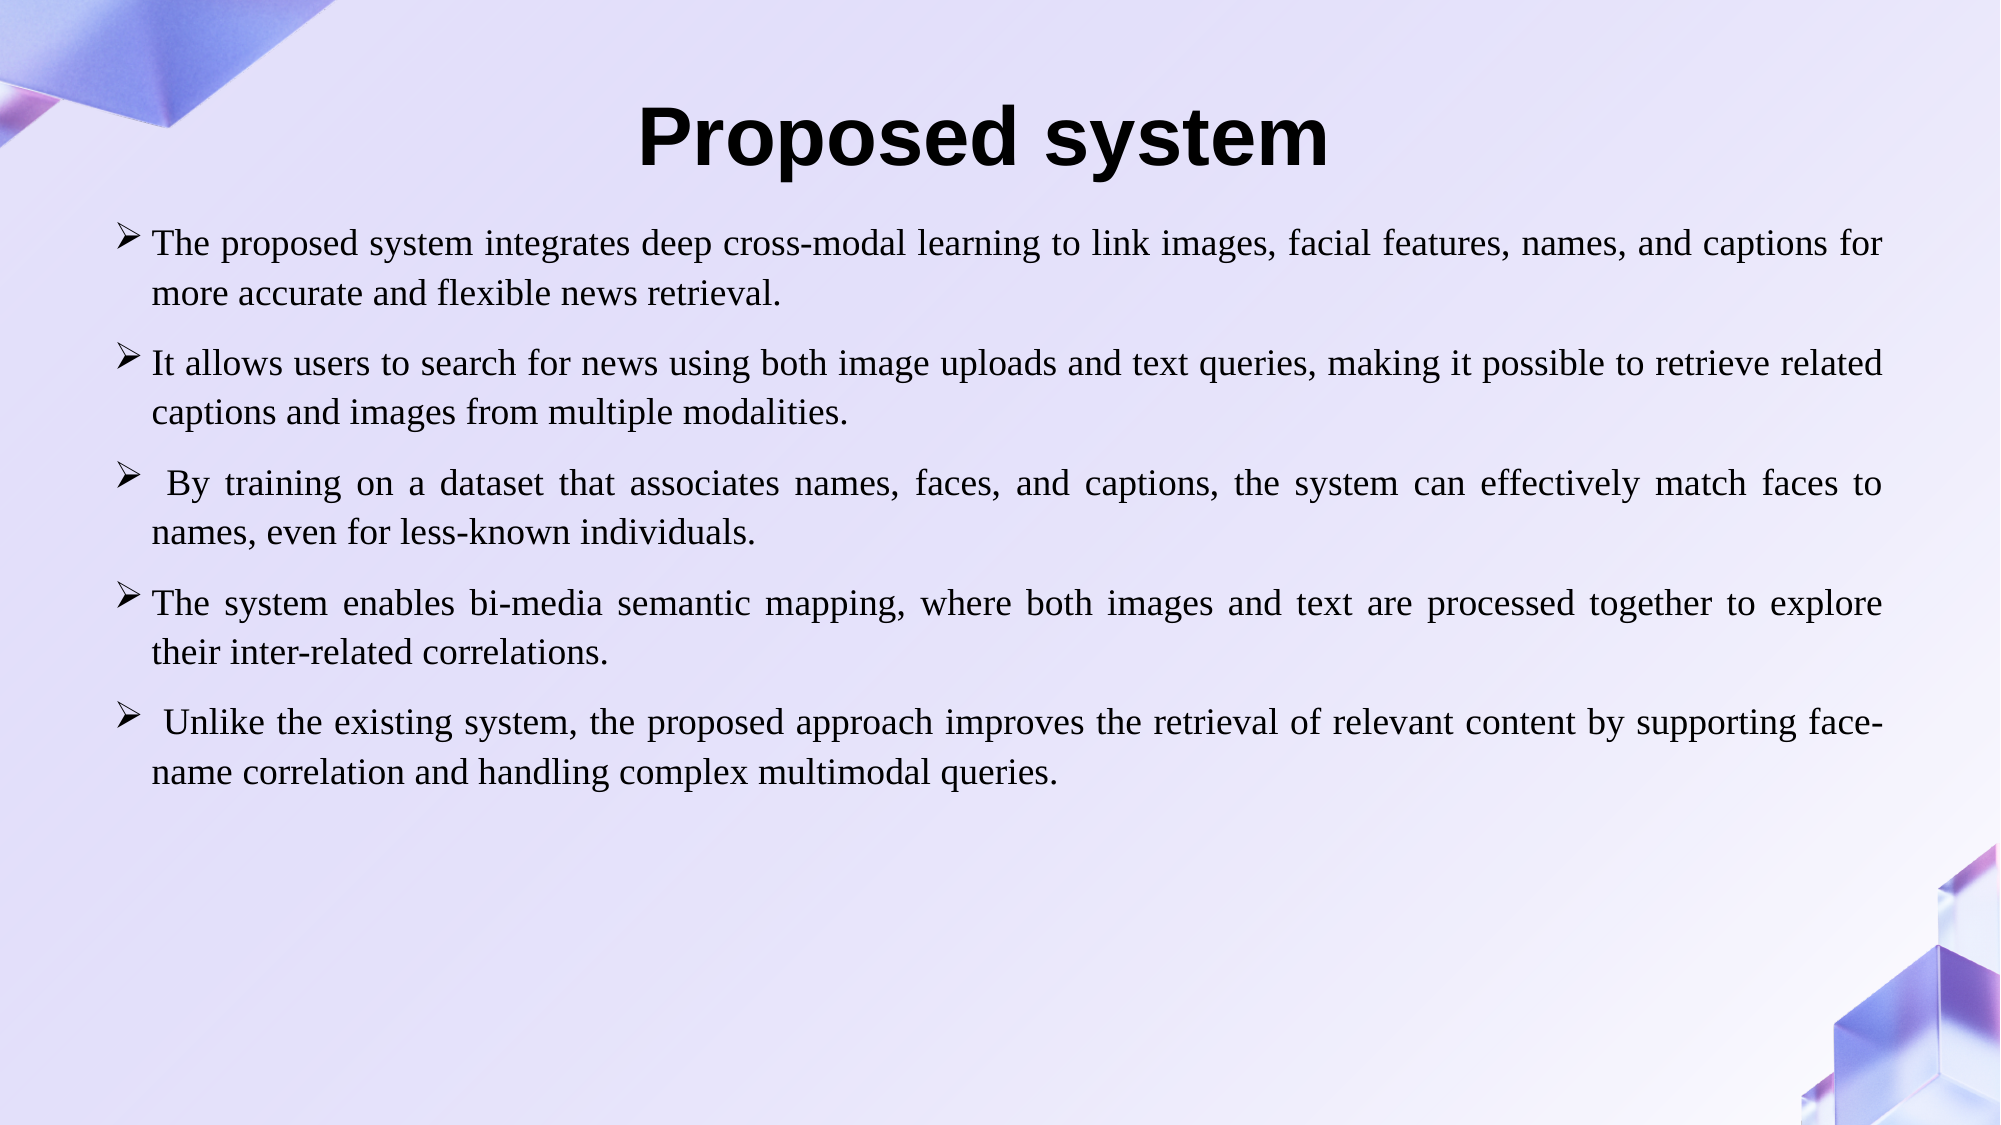

# Proposed system
The proposed system integrates deep cross-modal learning to link images, facial features, names, and captions for more accurate and flexible news retrieval.
It allows users to search for news using both image uploads and text queries, making it possible to retrieve related captions and images from multiple modalities.
 By training on a dataset that associates names, faces, and captions, the system can effectively match faces to names, even for less-known individuals.
The system enables bi-media semantic mapping, where both images and text are processed together to explore their inter-related correlations.
 Unlike the existing system, the proposed approach improves the retrieval of relevant content by supporting face-name correlation and handling complex multimodal queries.